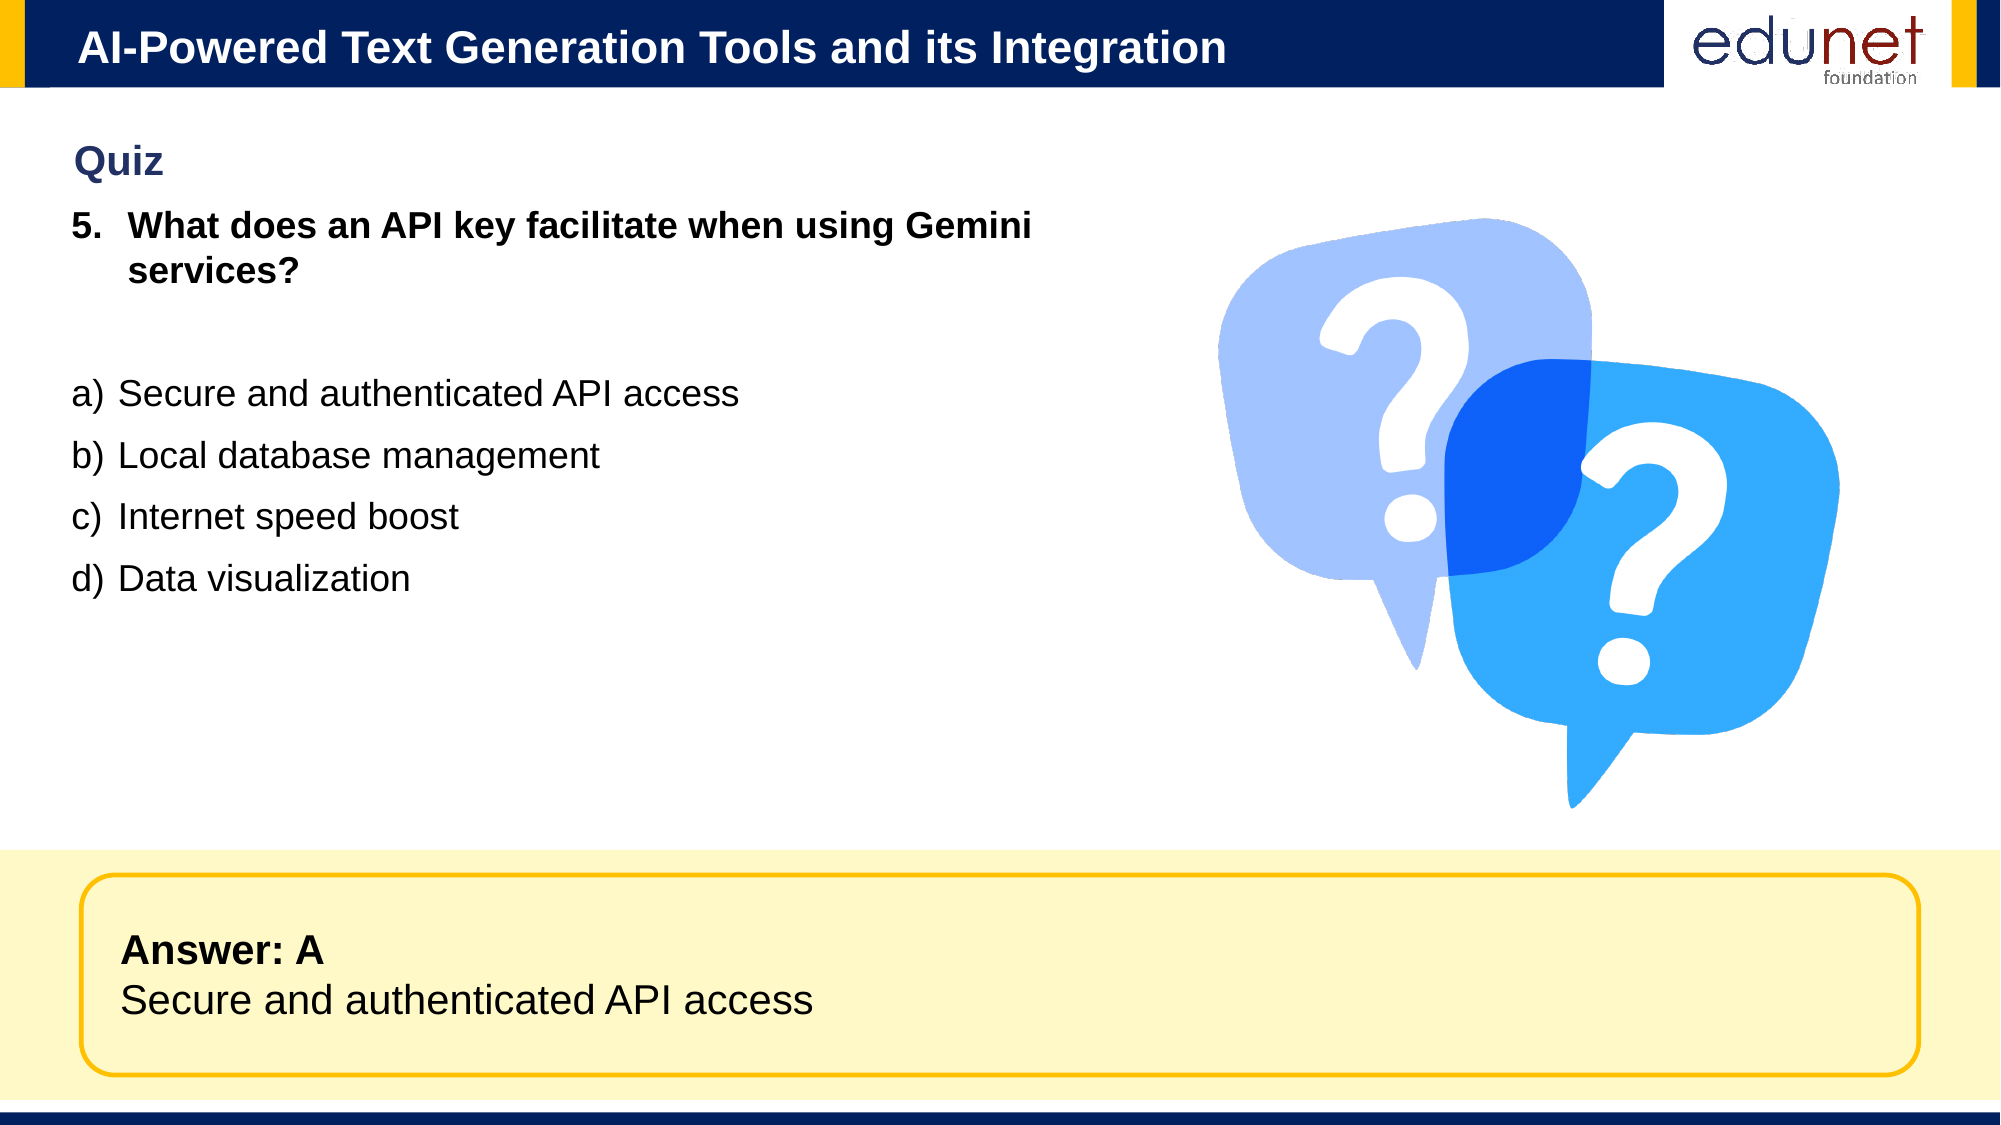

Quiz
What does an API key facilitate when using Gemini services?

Secure and authenticated API access
Local database management
Internet speed boost
Data visualization

Answer: A
Secure and authenticated API access